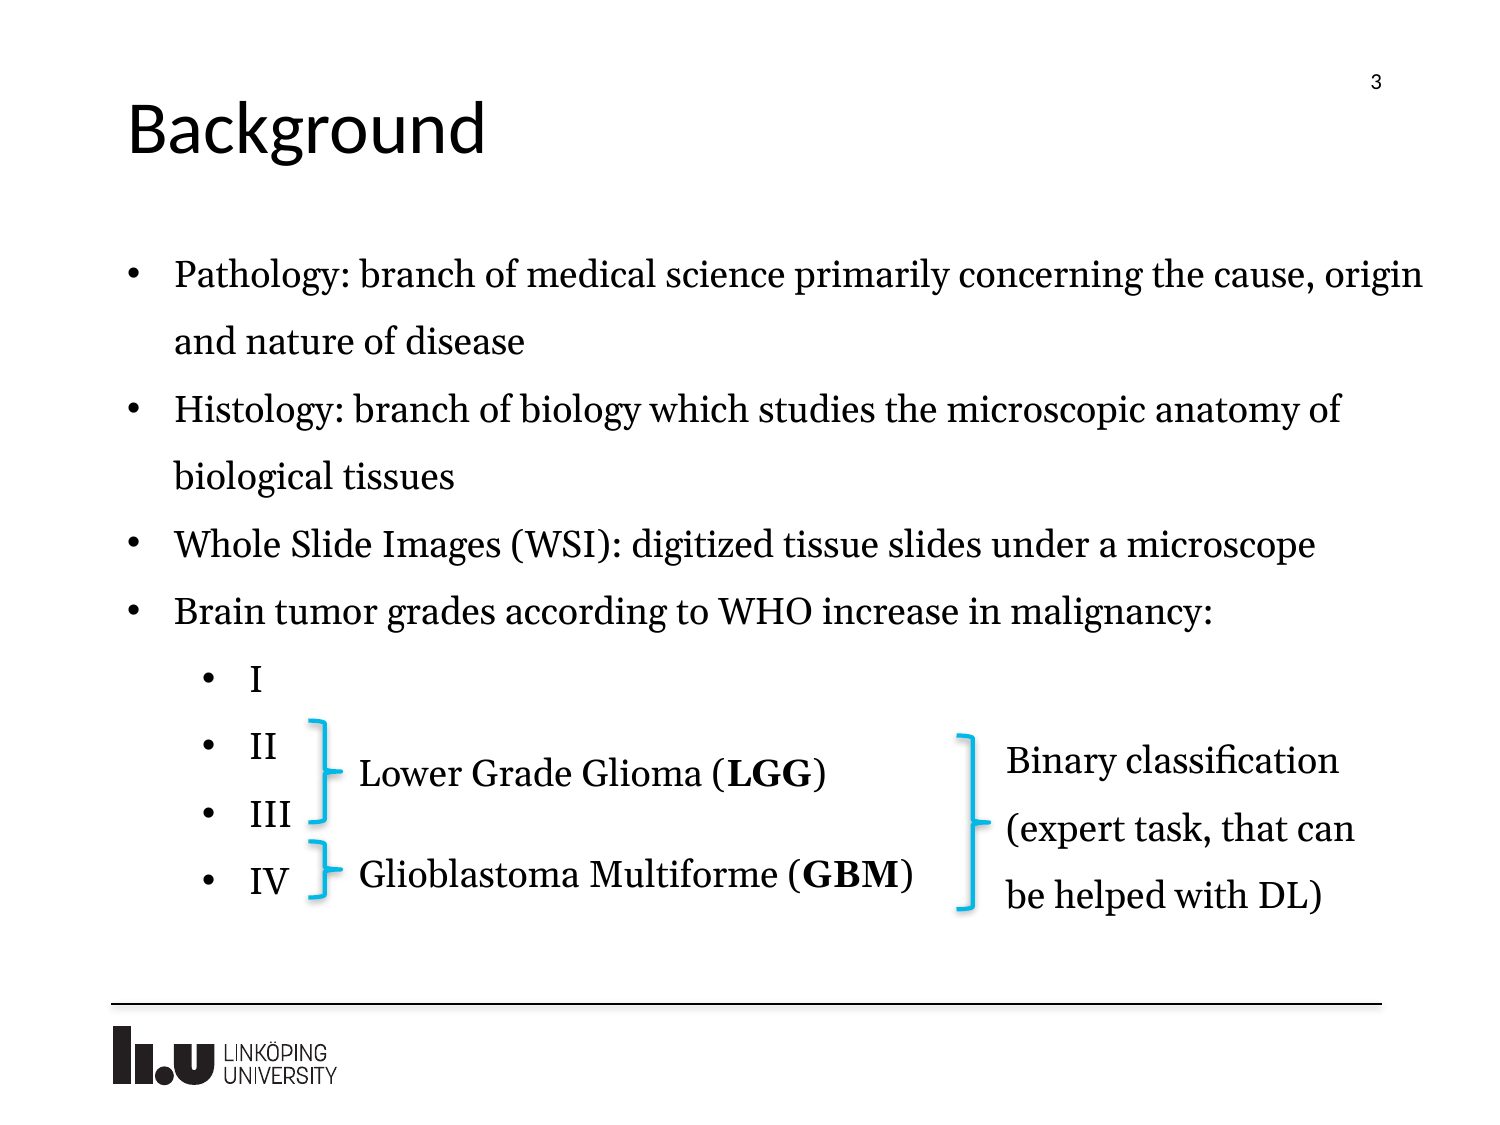

3
# Background
Pathology: branch of medical science primarily concerning the cause, origin and nature of disease
Histology: branch of biology which studies the microscopic anatomy of biological tissues
Whole Slide Images (WSI): digitized tissue slides under a microscope
Brain tumor grades according to WHO increase in malignancy:
I
II
III
IV
Binary classification (expert task, that can be helped with DL)

Lower Grade Glioma (LGG)

Glioblastoma Multiforme (GBM)